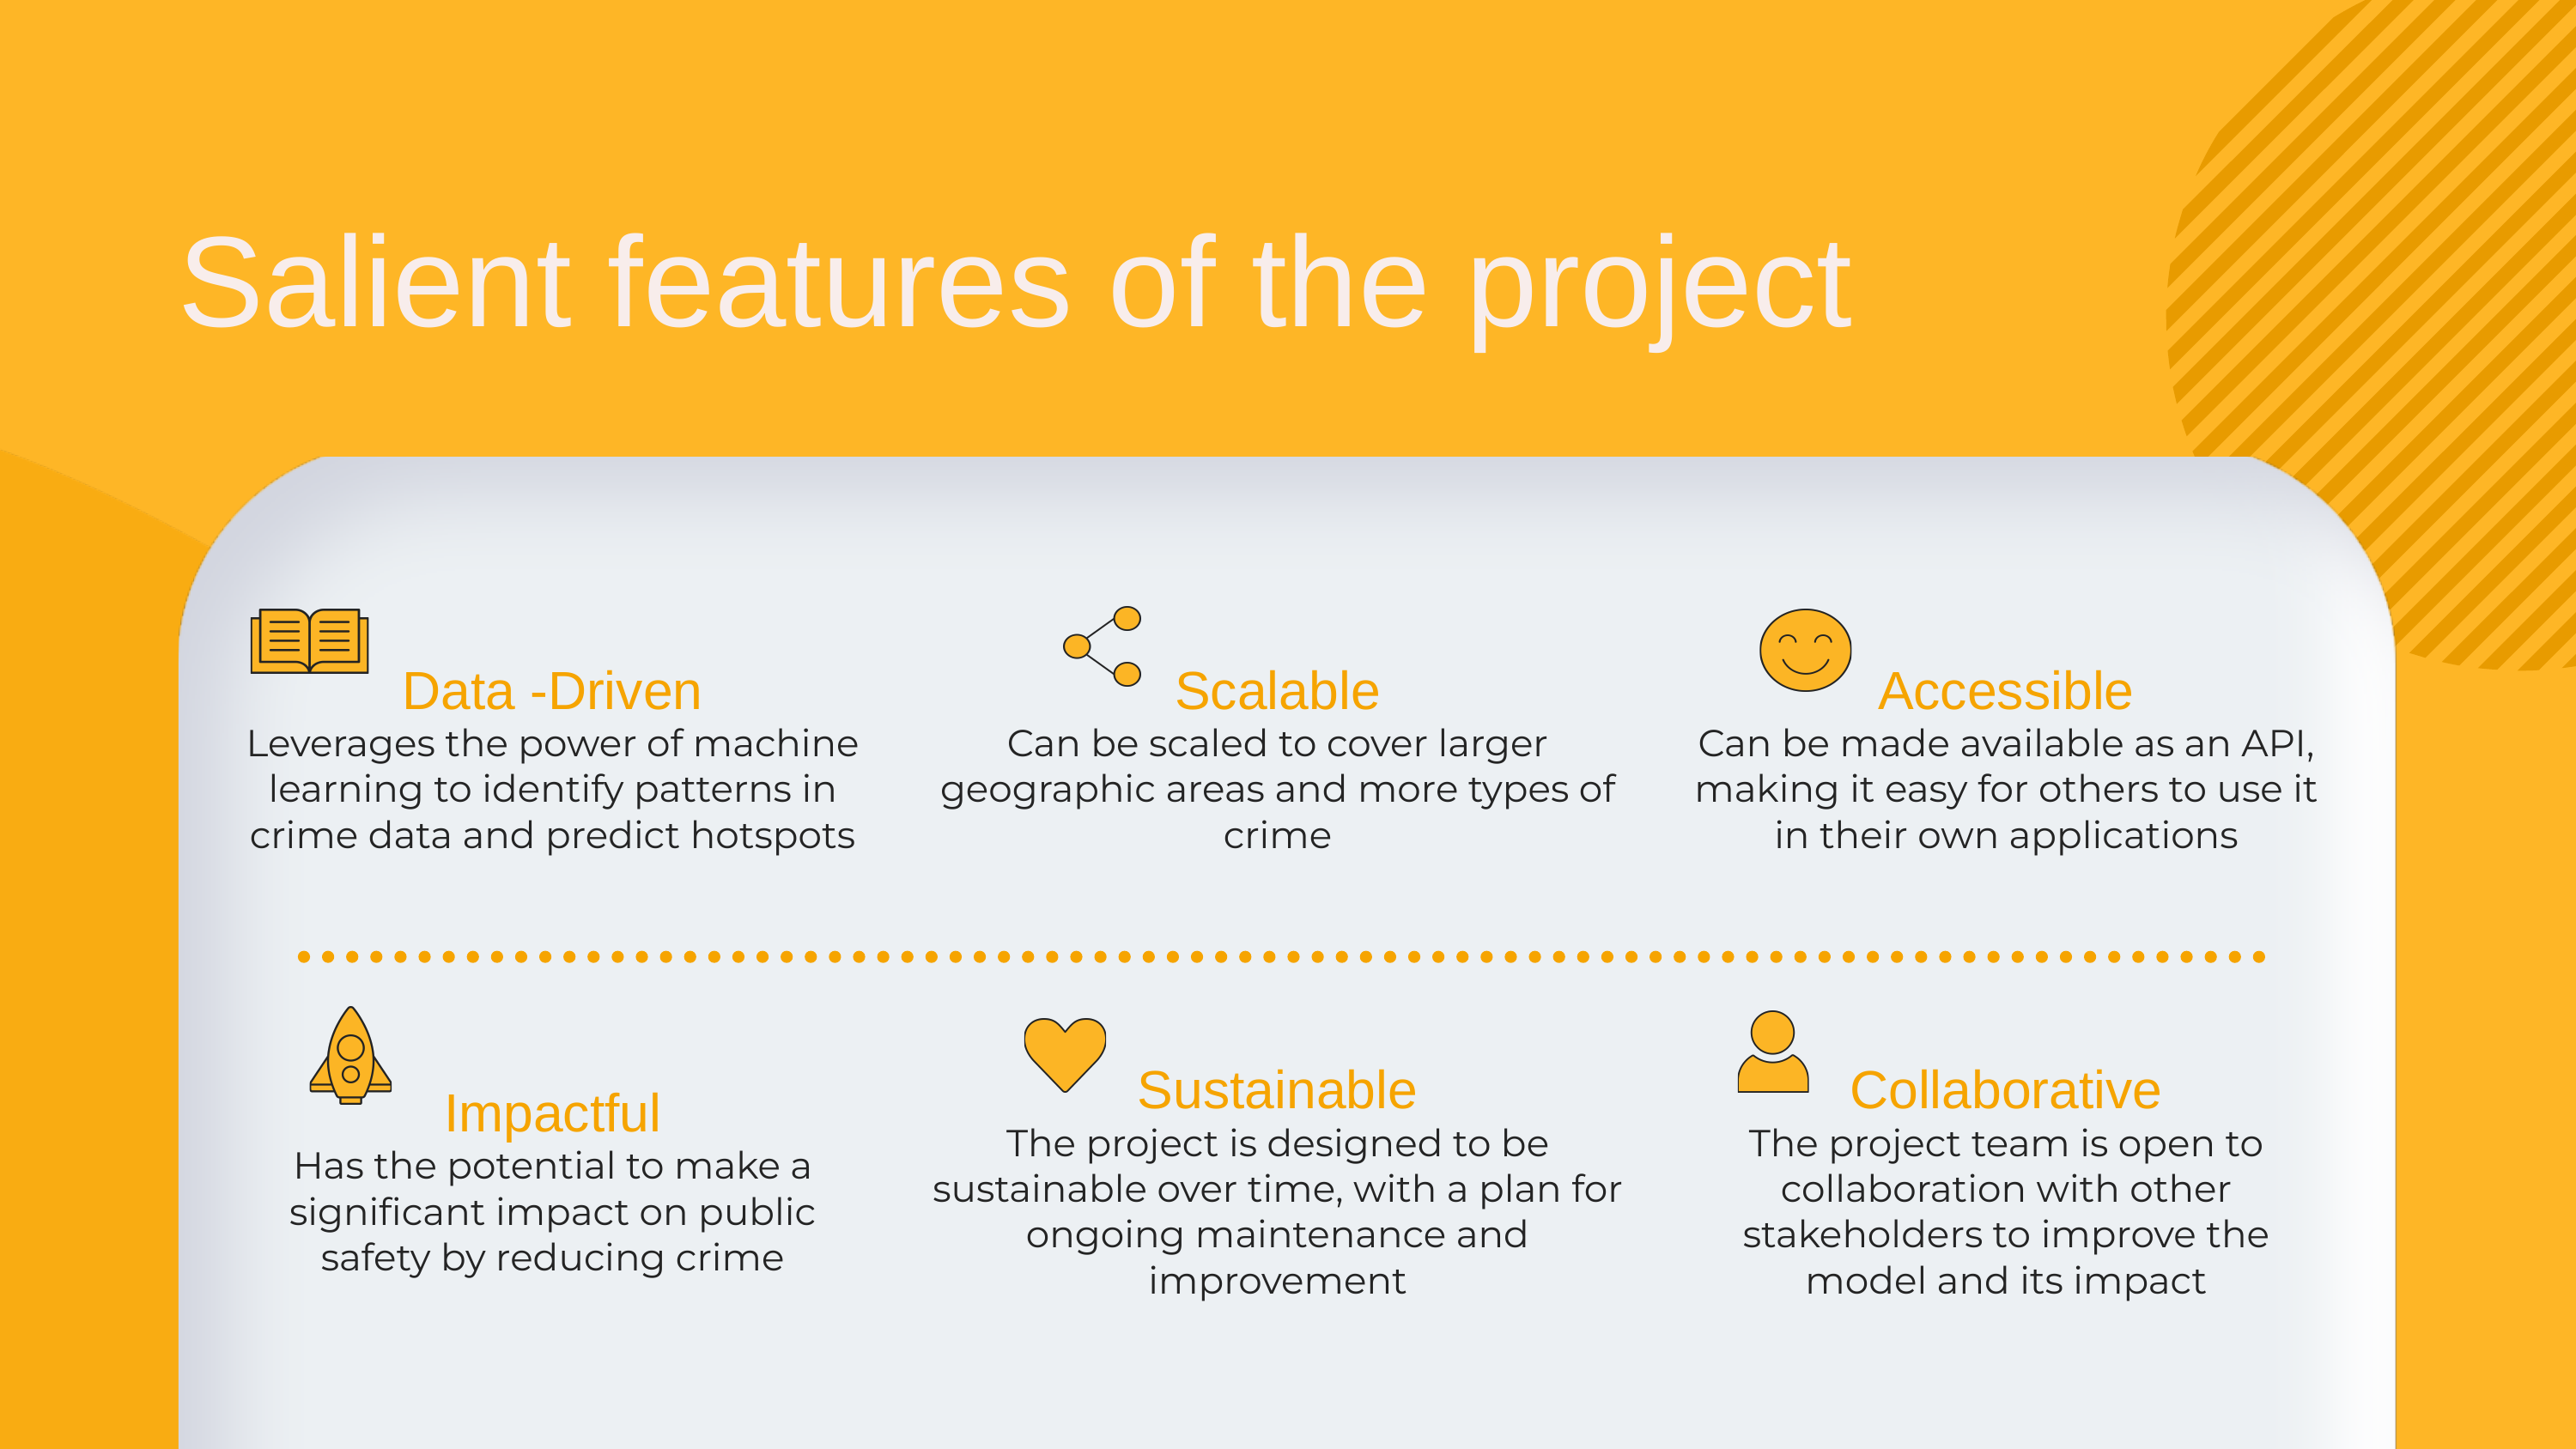

Salient features of the project

| Data -Driven Leverages the power of machine learning to identify patterns in crime data and predict hotspots | Scalable Can be scaled to cover larger geographic areas and more types of crime | Accessible Can be made available as an API, making it easy for others to use it in their own applications |
| --- | --- | --- |
| Impactful Has the potential to make a significant impact on public safety by reducing crime | Sustainable The project is designed to be sustainable over time, with a plan for ongoing maintenance and improvement | Collaborative The project team is open to collaboration with other stakeholders to improve the model and its impact |